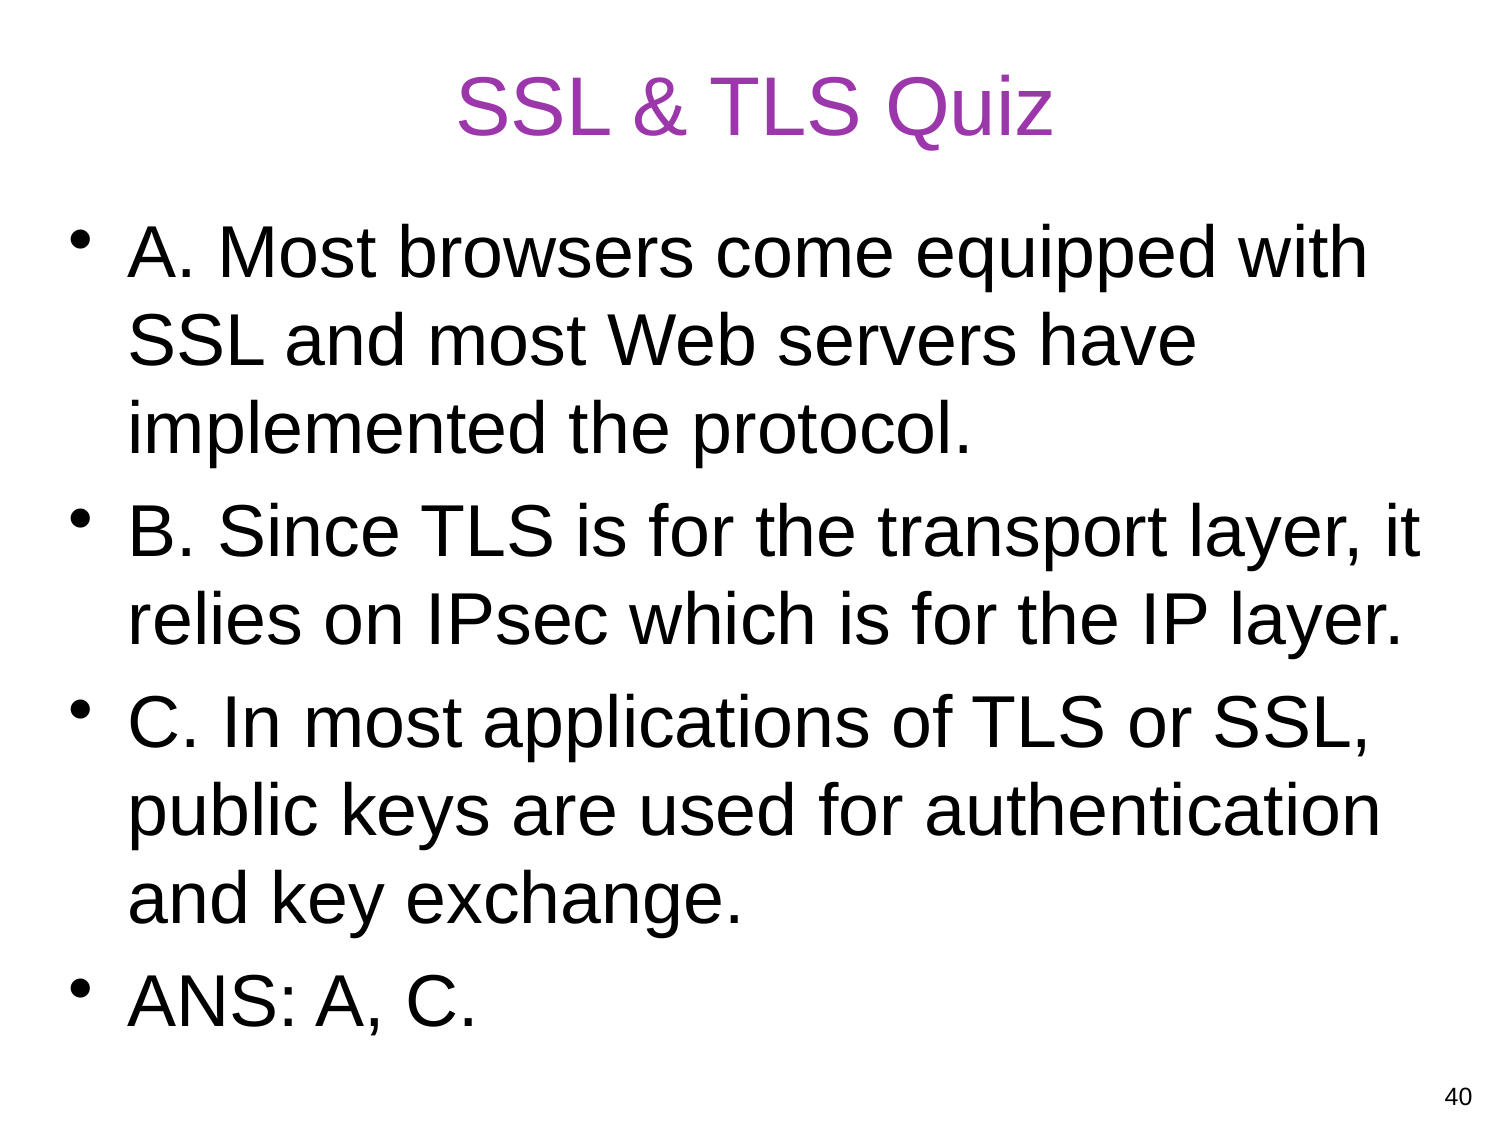

# SSL & TLS Quiz
A. Most browsers come equipped with SSL and most Web servers have implemented the protocol.
B. Since TLS is for the transport layer, it relies on IPsec which is for the IP layer.
C. In most applications of TLS or SSL, public keys are used for authentication and key exchange.
ANS: A, C.
40